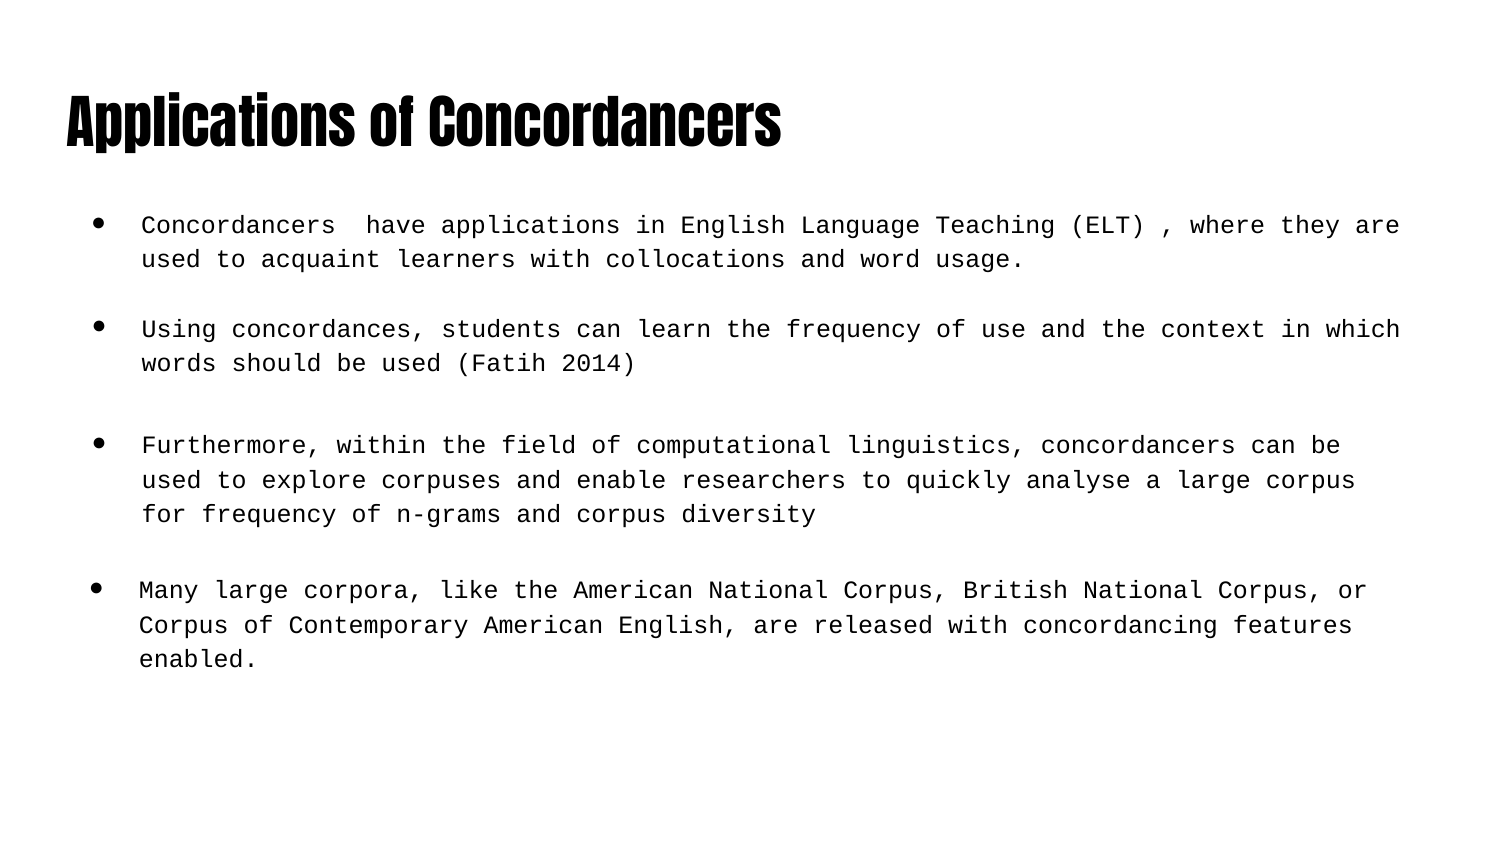

# Applications of Concordancers
Concordancers  have applications in English Language Teaching (ELT) , where they are used to acquaint learners with collocations and word usage.

Using concordances, students can learn the frequency of use and the context in which words should be used (Fatih 2014)
Furthermore, within the field of computational linguistics, concordancers can be used to explore corpuses and enable researchers to quickly analyse a large corpus for frequency of n-grams and corpus diversity

Many large corpora, like the American National Corpus, British National Corpus, or Corpus of Contemporary American English, are released with concordancing features enabled.